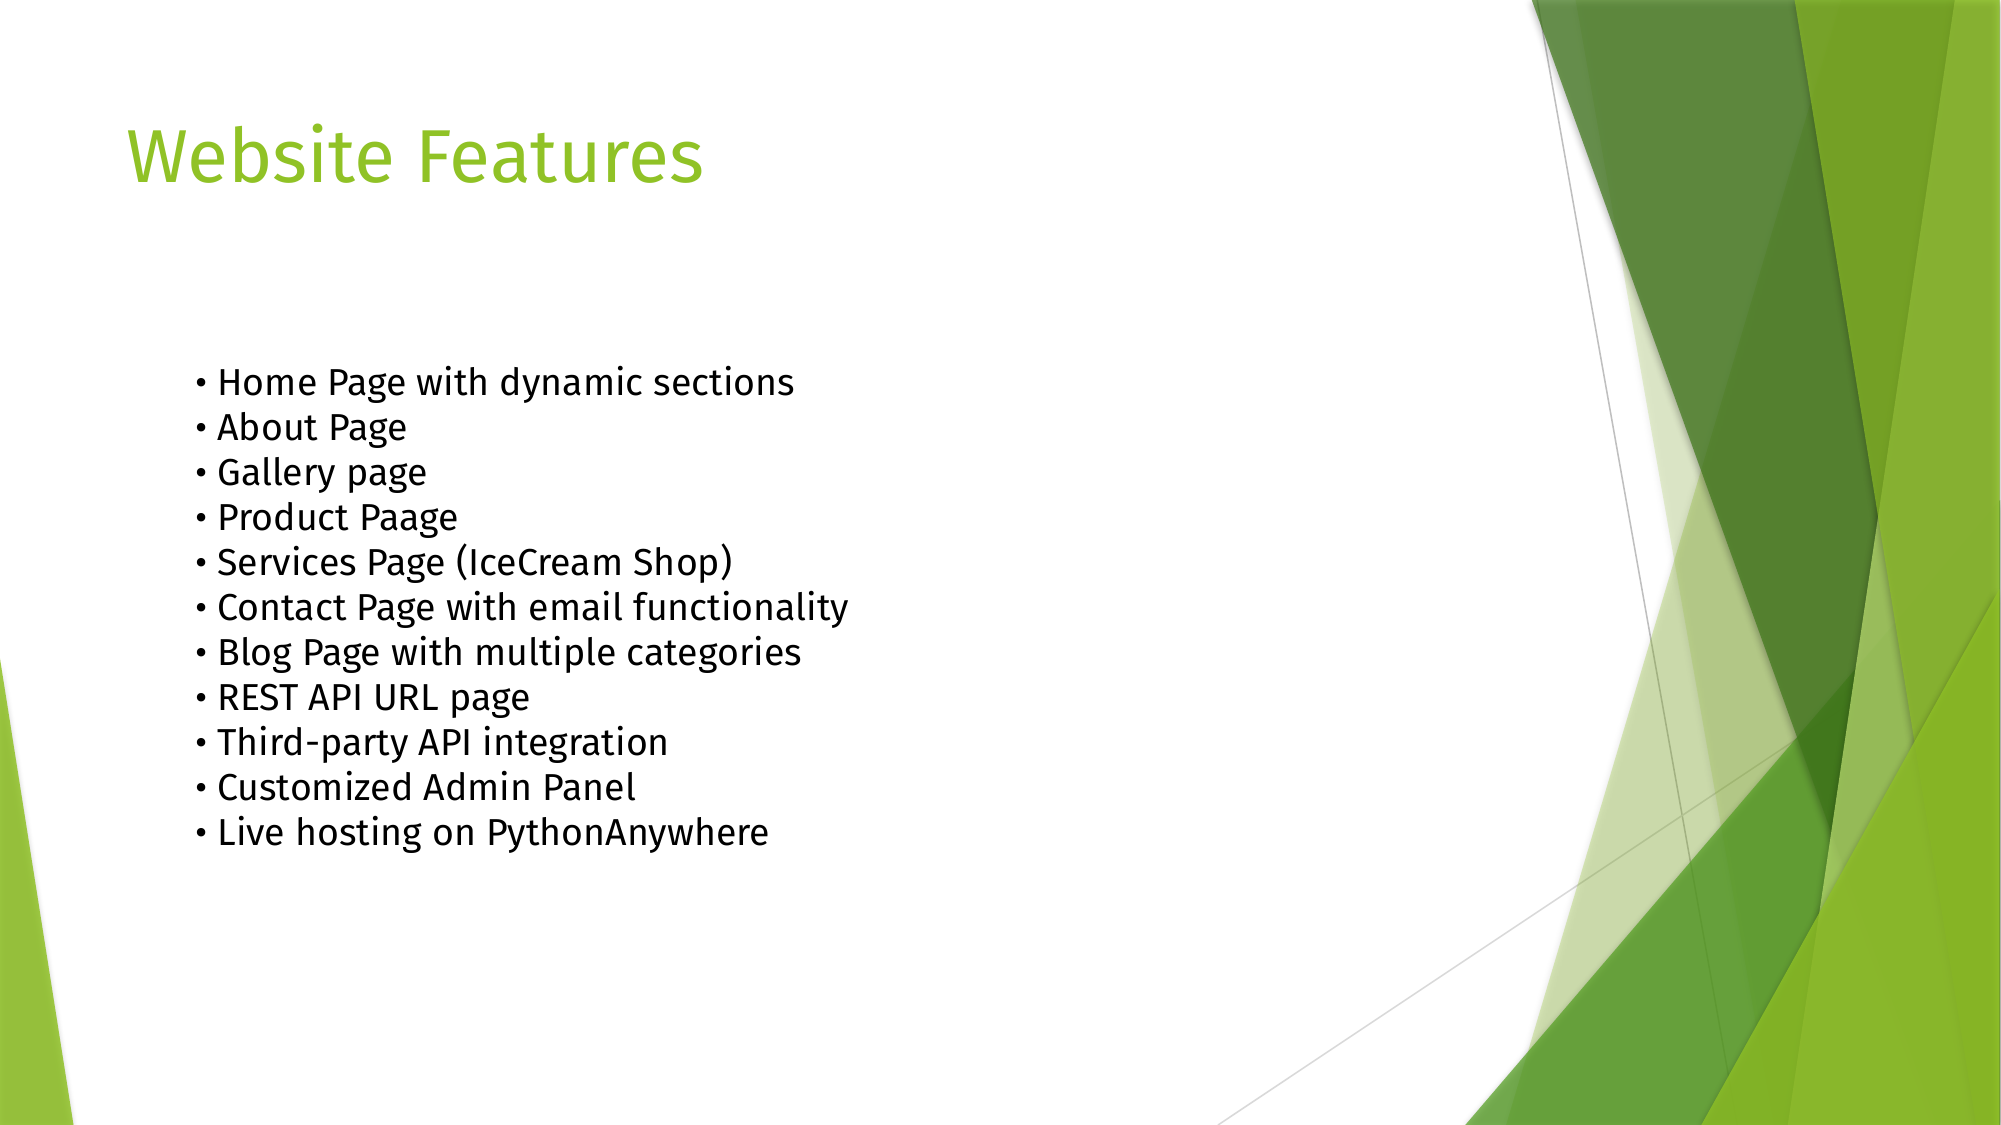

# Website Features
• Home Page with dynamic sections
• About Page
• Gallery page
• Product Paage
• Services Page (IceCream Shop)
• Contact Page with email functionality
• Blog Page with multiple categories
• REST API URL page
• Third-party API integration
• Customized Admin Panel
• Live hosting on PythonAnywhere